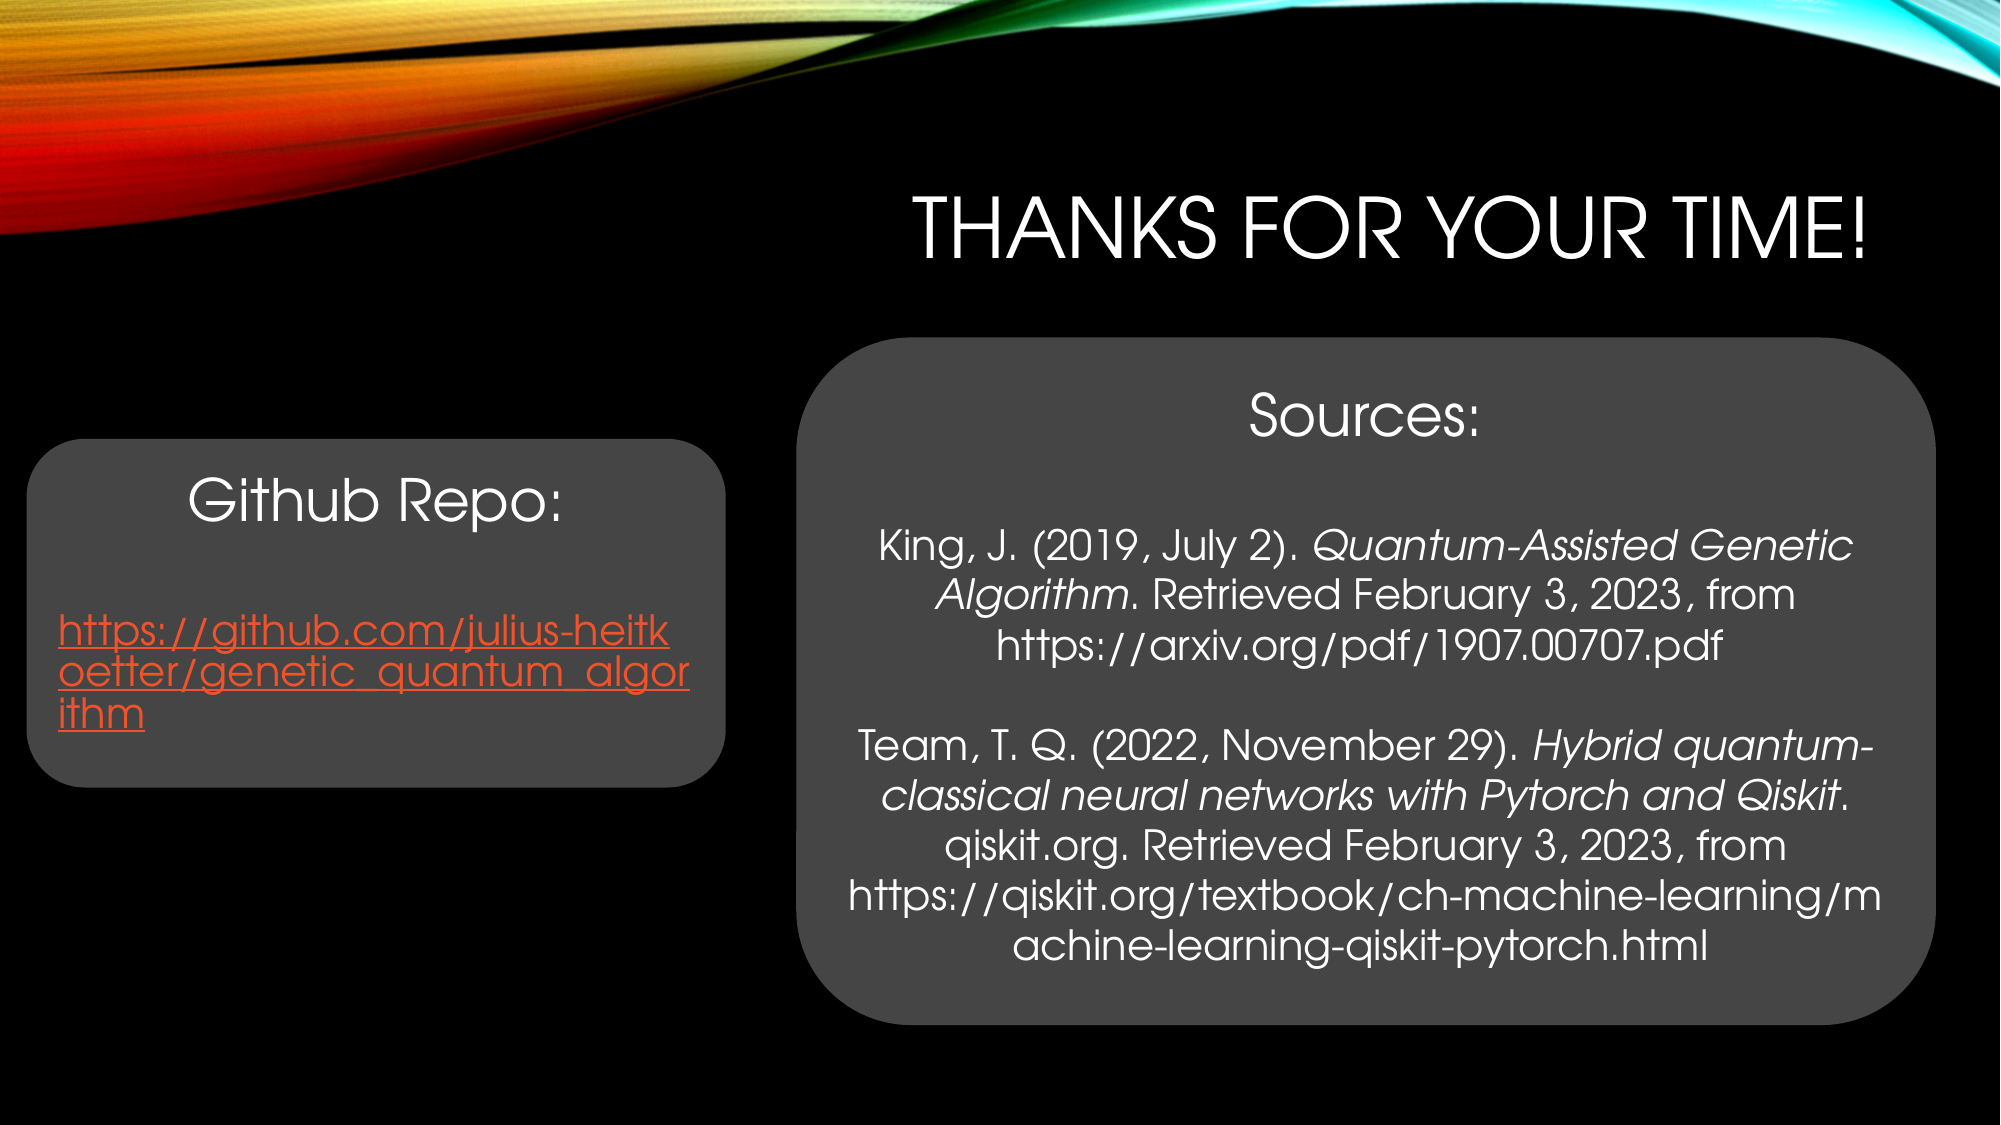

# Thanks for your time!
Sources:

King, J. (2019, July 2). Quantum-Assisted Genetic Algorithm. Retrieved February 3, 2023, from https://arxiv.org/pdf/1907.00707.pdf

Team, T. Q. (2022, November 29). Hybrid quantum-classical neural networks with Pytorch and Qiskit. qiskit.org. Retrieved February 3, 2023, from https://qiskit.org/textbook/ch-machine-learning/machine-learning-qiskit-pytorch.html

Github Repo:

https://github.com/julius-heitkoetter/genetic_quantum_algorithm